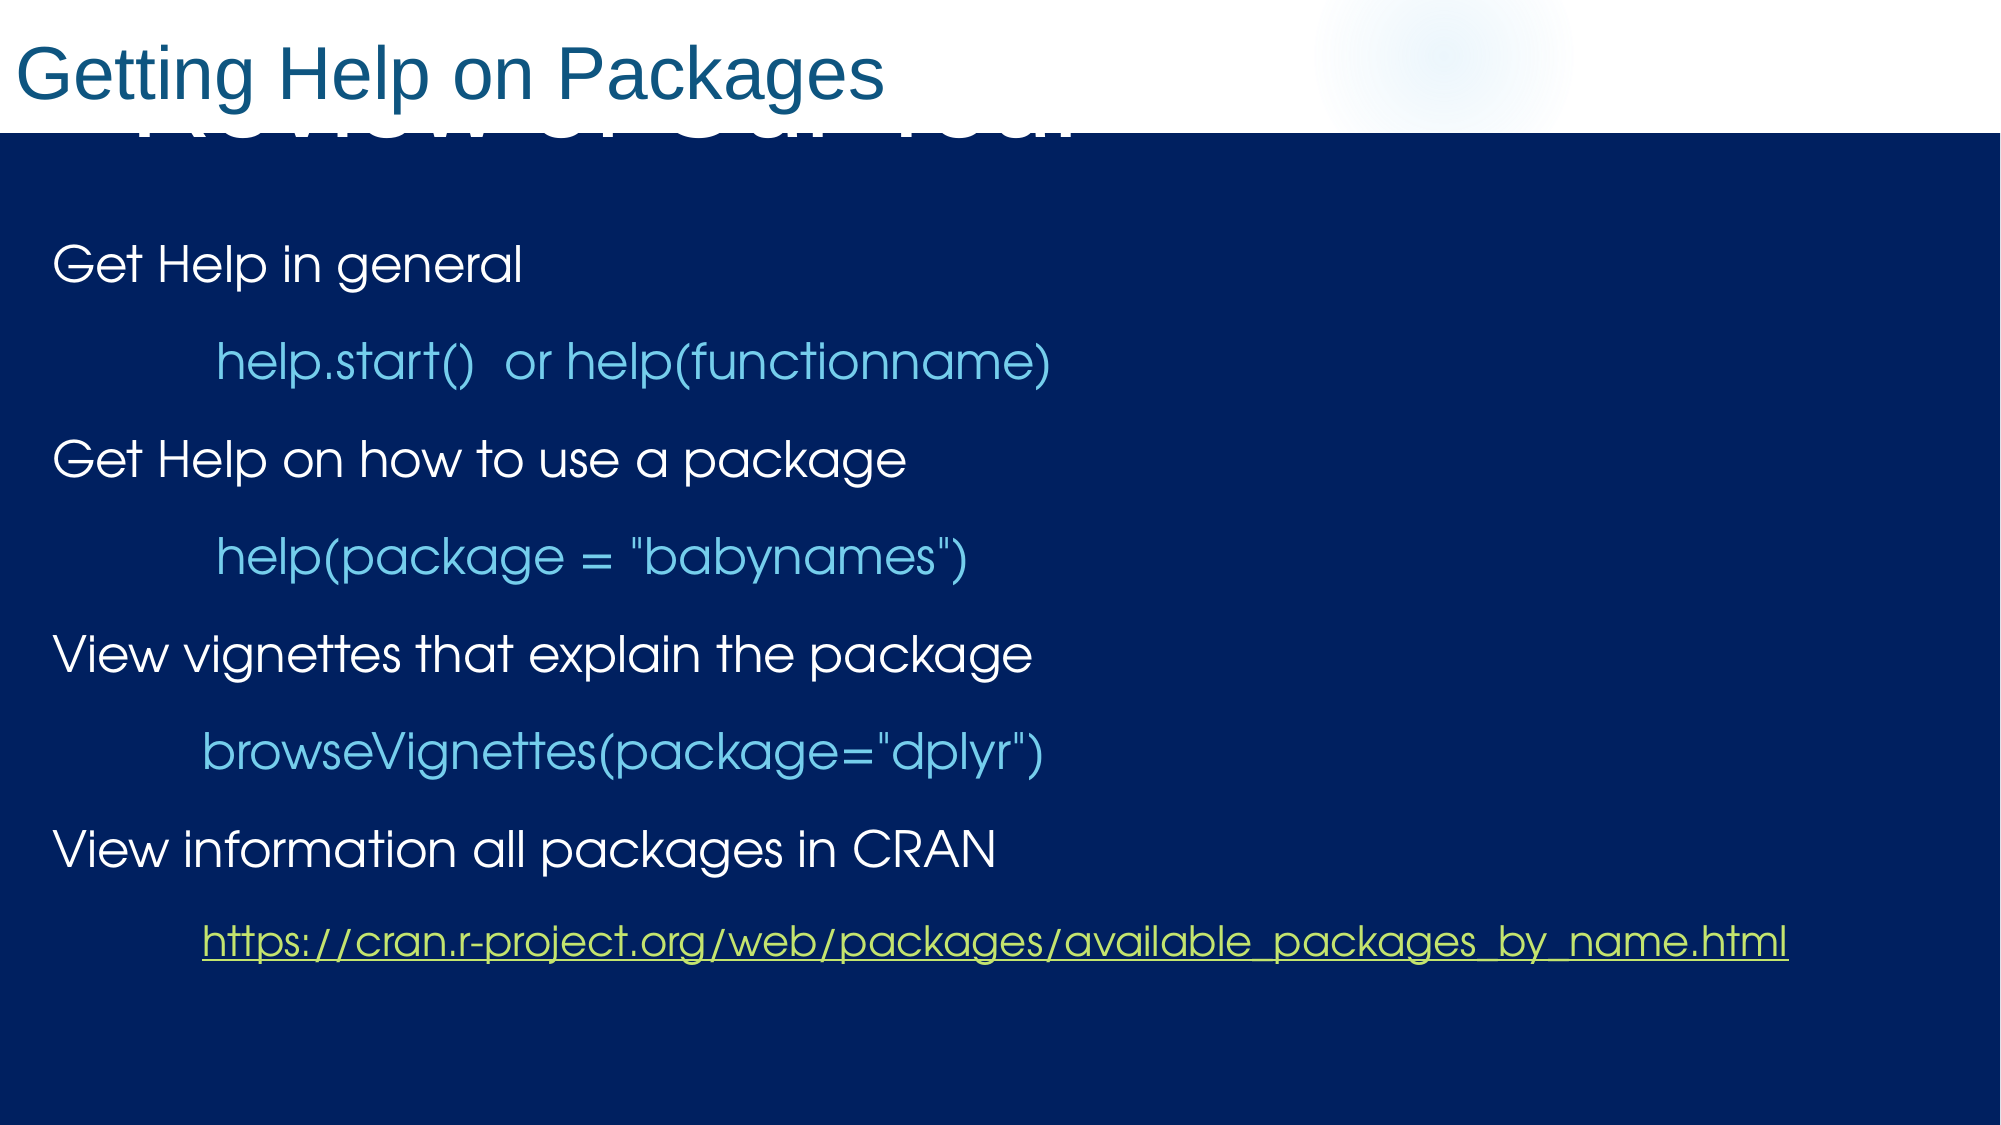

Getting Help on Packages
# Review of Our Tour
Get Help in general
	 help.start()  or help(functionname)
Get Help on how to use a package
	 help(package = "babynames")
View vignettes that explain the package
	browseVignettes(package="dplyr")
View information all packages in CRAN
https://cran.r-project.org/web/packages/available_packages_by_name.html